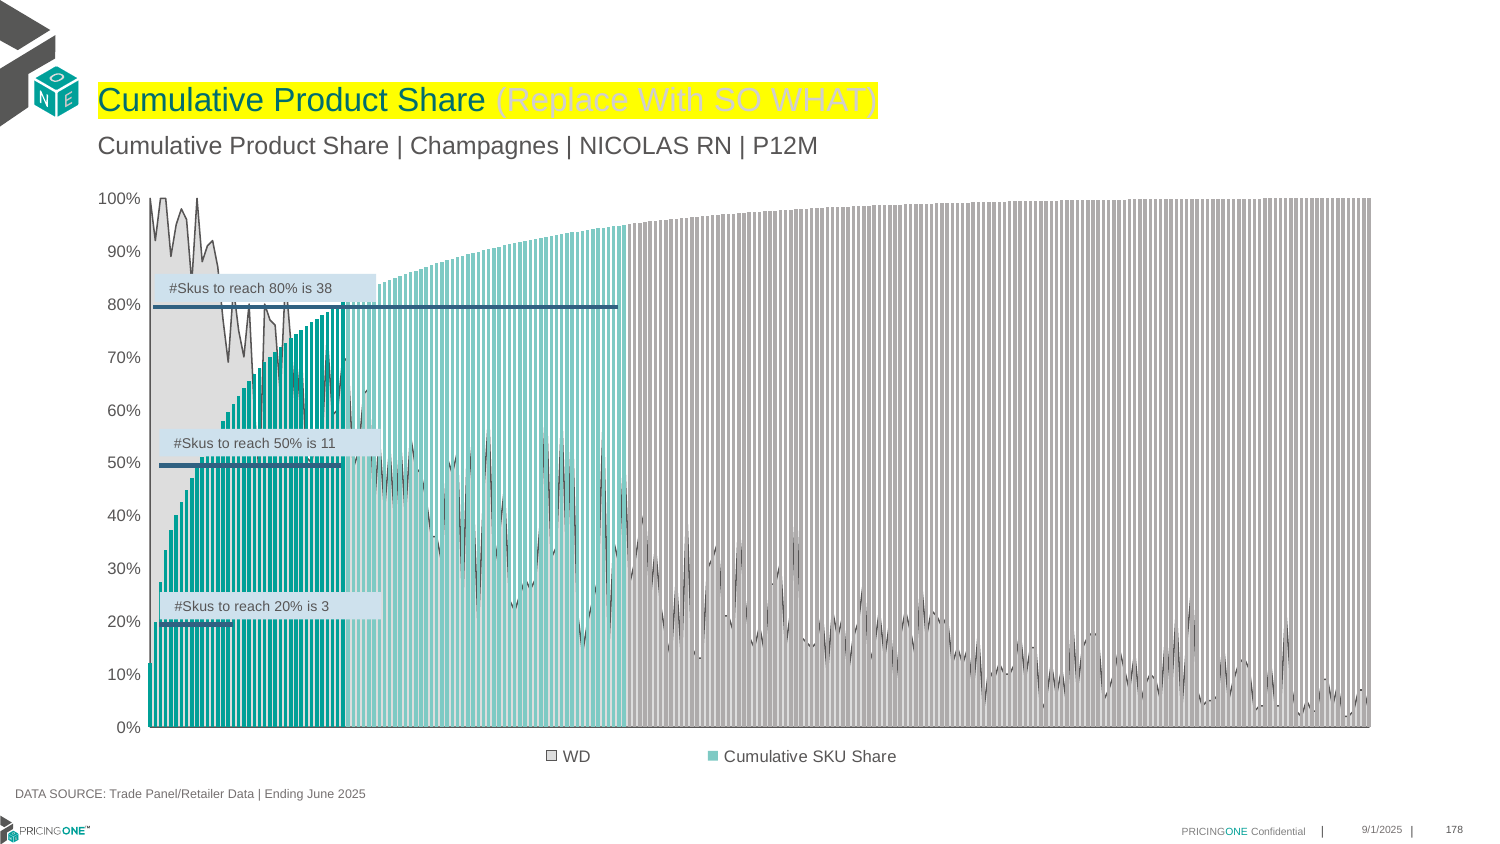

# Cumulative Product Share (Replace With SO WHAT)
Cumulative Product Share | Champagnes | NICOLAS RN | P12M

### Chart

| Category | WD | Cumulative SKU Share |
|---|---|---|
| Ruinart | 1.0 | 0.12035405769338932 |
| Ruinart | 0.92 | 0.19896659421081014 |
| Nicolas | 1.0 | 0.2746184487829732 |
| Deutz | 1.0 | 0.33384325383040037 |
| Heidsieck & | 0.89 | 0.37295328747770906 |
| Malard | 0.95 | 0.4009389484967891 |
| De Bligny | 0.98 | 0.4259155409541014 |
| Laurent Per | 0.96 | 0.44863326418596344 |
| Ayala | 0.84 | 0.47093535878882925 |
| Canard Duch | 1.0 | 0.4927693025379401 |
| Nicolas Feu | 0.88 | 0.5109051853910466 |
| Bollinger | 0.91 | 0.5286295752234056 |
| Besserat De | 0.92 | 0.5458539700184944 |
| Taittinger | 0.87 | 0.5628087231557669 |
| Ruinart | 0.77 | 0.5792415625320511 |
| Ruinart | 0.69 | 0.5952902039020291 |
| Ruinart | 0.83 | 0.6108405044780366 |
| Ruinart | 0.75 | 0.6259176914703907 |
| Deutz | 0.7 | 0.6409808173946991 |
| Demoiselle | 0.8 | 0.6551200484362438 |
| Ruinart | 0.6 | 0.6684089984218519 |
| Dom Perigno | 0.47 | 0.6792070715592566 |
| All Others | 0.8 | 0.6897202012883247 |
| Perrier Jou | 0.77 | 0.6996249830440062 |
| Savian | 0.76 | 0.7087357280159338 |
| Nicolas | 0.63 | 0.7178125610002217 |
| Besserat De | 0.85 | 0.7265734335143076 |
| Laurent Per | 0.73 | 0.735245390451046 |
| Dom Perigno | 0.59 | 0.7433160299484207 |
| Moët & Chan | 0.71 | 0.7509272033693628 |
| Taittinger | 0.51 | 0.7584114136170692 |
| Roederer | 0.5 | 0.7655159750275432 |
| Laurent Per | 0.55 | 0.7724381561142487 |
| Campari: Al | 0.54 | 0.7792920996648504 |
| Demoiselle | 0.74 | 0.7858730930710366 |
| Deutz | 0.59 | 0.7923937065967915 |
| Roederer | 0.6 | 0.7988175468895264 |
| Pommery | 0.7 | 0.8046384154995981 |
| Malard | 0.69 | 0.8103575481467513 |
| Veuve Clicq | 0.49 | 0.8152251590554933 |
| Nicolas | 0.52 | 0.8199393388982078 |
| Veuve Clicq | 0.63 | 0.8245856947656434 |
| Nicolas | 0.64 | 0.8290190668082699 |
| Roederer | 0.41 | 0.8333316790900338 |
| All Others | 0.55 | 0.8373514903077884 |
| Ruinart | 0.41 | 0.8412670841976754 |
| Henriot | 0.53 | 0.8451305694236285 |
| Moët & Chan | 0.38 | 0.8488782576186175 |
| Vesselle | 0.55 | 0.8525903795826675 |
| Bollinger | 0.4 | 0.8562015927054487 |
| Moët & Chan | 0.55 | 0.8598020532467833 |
| Nicolas | 0.49 | 0.8633669475571789 |
| Malard | 0.48 | 0.8668855230551888 |
| Ruinart | 0.43 | 0.8703358610170949 |
| De Bligny | 0.36 | 0.8736542730758668 |
| Campari: Al | 0.36 | 0.8768147048995377 |
| Roederer | 0.31 | 0.8799089669912291 |
| Nicolas Feu | 0.51 | 0.8829502932973369 |
| Nicolas Feu | 0.48 | 0.8858588665786608 |
| Besserat De | 0.52 | 0.8886305512269521 |
| Ayala | 0.23 | 0.8913993409494694 |
| Lanson | 0.56 | 0.894156964529715 |
| Pommery | 0.44 | 0.8968455234522071 |
| Krug | 0.18 | 0.8992689898859564 |
| Ruinart | 0.44 | 0.9015994051341094 |
| Roederer | 0.59 | 0.9039198949224655 |
| Veuve Clicq | 0.3 | 0.9062184659871034 |
| Canard Duch | 0.36 | 0.9085013217403962 |
| Malard | 0.45 | 0.9107804554462652 |
| Delamotte | 0.24 | 0.9130314670160428 |
| De Venoge | 0.22 | 0.9152349190909601 |
| Ruinart | 0.25 | 0.9173602081699767 |
| Louis Marti | 0.28 | 0.9194387648757827 |
| Henriot | 0.26 | 0.9214213754702185 |
| Vranken | 0.28 | 0.9233874436316595 |
| Piper Heids | 0.4 | 0.9253266303394837 |
| Deutz | 0.62 | 0.9271425759214961 |
| Canard Duch | 0.32 | 0.9289221281509198 |
| De Venoge | 0.34 | 0.9306222767019681 |
| Nicolas Feu | 0.59 | 0.9322426080138161 |
| Malard | 0.31 | 0.9338476375751439 |
| Deutz | 0.59 | 0.9354431552374995 |
| Vranken | 0.22 | 0.937013445689538 |
| Canard Duch | 0.14 | 0.9385593360529091 |
| Ruinart | 0.2 | 0.9400824805709123 |
| Roederer | 0.24 | 0.9415146417074436 |
| De Venoge | 0.28 | 0.9429343960192288 |
| Ruinart | 0.59 | 0.9443500147227653 |
| Dom Perigno | 0.14 | 0.9457552944056798 |
| Laurent Per | 0.35 | 0.9471481672638483 |
| Nicolas | 0.31 | 0.9484976162354053 |
| Canard Duch | 0.53 | 0.9498421024770638 |
| Ruinart | 0.27 | 0.9511832802321233 |
| Roederer | 0.31 | 0.9524959222902666 |
| Nicolas | 0.37 | 0.9537610048535496 |
| Pommery | 0.41 | 0.9549553685157797 |
| All Others | 0.24 | 0.9561125117037712 |
| Ruinart | 0.34 | 0.9571836342401894 |
| Bollinger | 0.23 | 0.9582212583497929 |
| All Others | 0.17 | 0.9592580553377467 |
| Veuve Clicq | 0.13 | 0.9602845133050787 |
| Henriot | 0.28 | 0.9612936017177661 |
| Roederer | 0.13 | 0.9622696052644637 |
| Nicolas | 0.41 | 0.9632414732029126 |
| Laurent Per | 0.15 | 0.9642104462155875 |
| Perrier Jou | 0.13 | 0.9651285512468031 |
| Piper Heids | 0.13 | 0.9660404528656455 |
| Nicolas | 0.3 | 0.9669345713690185 |
| Nicolas | 0.32 | 0.9678104931960971 |
| Canard Duch | 0.35 | 0.9686347199200668 |
| Louis Marti | 0.21 | 0.9694444720151659 |
| Deutz | 0.21 | 0.9702294104607727 |
| Moët & Chan | 0.18 | 0.9709994607166842 |
| Moët & Chan | 0.39 | 0.9717422159581541 |
| All Others | 0.26 | 0.9724841440779742 |
| Bollinger | 0.17 | 0.9731991907441777 |
| Perrier Jou | 0.15 | 0.9739109289237822 |
| Malard | 0.19 | 0.9746040568662674 |
| Laurent Per | 0.14 | 0.9752967712479278 |
| Deutz | 0.27 | 0.9759696347099943 |
| Nicolas | 0.27 | 0.9766321591514391 |
| Roederer | 0.31 | 0.9772855852547366 |
| Ruinart | 0.15 | 0.9779266045332881 |
| Nicolas | 0.22 | 0.9785552169870934 |
| Nicolas | 0.43 | 0.9791821751975991 |
| Ruinart | 0.17 | 0.9797777027854147 |
| Henriot | 0.16 | 0.9803637184742581 |
| Ruinart | 0.15 | 0.98093856802083 |
| Taittinger | 0.16 | 0.9815117633241024 |
| Laurent Per | 0.22 | 0.9820481517139612 |
| Ruinart | 0.1 | 0.9825828858605206 |
| All Others | 0.22 | 0.9830758503637679 |
| Besserat De | 0.17 | 0.9835204282505051 |
| Demoiselle | 0.21 | 0.9839588027248694 |
| Ayala | 0.1 | 0.9843781534012894 |
| De Venoge | 0.17 | 0.9847950227127603 |
| Nicolas | 0.2 | 0.9852036208077337 |
| Vesselle | 0.28 | 0.9856105646594077 |
| Ruinart | 0.12 | 0.9860142000244826 |
| Roederer | 0.15 | 0.986406669247286 |
| Delamotte | 0.22 | 0.9867925214968915 |
| Taittinger | 0.13 | 0.9871729974557736 |
| Nicolas | 0.2 | 0.9875365174208359 |
| Bollinger | 0.07 | 0.9878954882168247 |
| Nicolas | 0.17 | 0.9882445335530166 |
| Moët & Chan | 0.22 | 0.9885910975242592 |
| Demoiselle | 0.18 | 0.9889314580831288 |
| All Others | 0.13 | 0.9892441100667319 |
| Nicolas | 0.28 | 0.9895555213678604 |
| Lanson | 0.17 | 0.9898553529658926 |
| De Venoge | 0.22 | 0.9901489811515516 |
| Vesselle | 0.21 | 0.9904405415330862 |
| Pommery | 0.19 | 0.9907263120630727 |
| Pommery | 0.21 | 0.9909959537208892 |
| Bollinger | 0.12 | 0.9912639411354062 |
| All Others | 0.15 | 0.9915306878674486 |
| Vranken | 0.12 | 0.9917966074778412 |
| Pommery | 0.15 | 0.9920571507975104 |
| De Venoge | 0.07 | 0.9923164534347051 |
| Deutz | 0.18 | 0.9925728611461256 |
| Deutz | 0.03 | 0.9928292688575462 |
| Roederer | 0.11 | 0.993084849447317 |
| Deutz | 0.09 | 0.9933391893546132 |
| Ruinart | 0.12 | 0.993591461457785 |
| Besserat De | 0.1 | 0.9938424928784823 |
| Dom Perigno | 0.1 | 0.9940699513321618 |
| Roederer | 0.12 | 0.9942878978868693 |
| Pommery | 0.18 | 0.9945025359549778 |
| Piper Heids | 0.09 | 0.9947093163674138 |
| Taittinger | 0.15 | 0.9949003814685046 |
| Canard Duch | 0.15 | 0.9950720092108264 |
| Pommery | 0.03 | 0.9952432233923233 |
| De Venoge | 0.05 | 0.9954045121140234 |
| De Venoge | 0.12 | 0.9955658008357234 |
| Demoiselle | 0.06 | 0.9957266759965986 |
| Roederer | 0.11 | 0.9958863104749991 |
| Roederer | 0.04 | 0.9960393279802017 |
| Laurent Per | 0.21 | 0.9961915183637545 |
| Roederer | 0.07 | 0.9963420545040079 |
| All Others | 0.15 | 0.9964892821576623 |
| Roederer | 0.17 | 0.996635682689667 |
| Laurent Per | 0.18 | 0.9967820832216716 |
| Moët & Chan | 0.17 | 0.9969235210237778 |
| All Others | 0.05 | 0.997064545265059 |
| Henriot | 0.07 | 0.997203501702216 |
| Piper Heids | 0.1 | 0.9973341869228756 |
| Pommery | 0.15 | 0.9974644585827102 |
| Nicolas | 0.11 | 0.9975922488775956 |
| All Others | 0.07 | 0.9977163171250572 |
| Martel | 0.14 | 0.9978391446900441 |
| Roederer | 0.04 | 0.9979611451333813 |
| Nicolas | 0.08 | 0.9980752879210459 |
| Ruinart | 0.1 | 0.9981869493437614 |
| Canard Duch | 0.09 | 0.9982841361376062 |
| Perrier Jou | 0.05 | 0.9983738788366034 |
| Ruinart | 0.18 | 0.9984632079747757 |
| Nicolas Feu | 0.06 | 0.998546333700575 |
| Roederer | 0.22 | 0.9986249102573006 |
| Deutz | 0.03 | 0.9987034868140262 |
| Henriot | 0.16 | 0.9987737921542544 |
| Canard Duch | 0.27 | 0.9988432703728329 |
| Ruinart | 0.07 | 0.9989119214697617 |
| Henriot | 0.04 | 0.9989772640800915 |
| Nicolas | 0.05 | 0.999040125325472 |
| De Bligny | 0.05 | 0.9990980238409541 |
| All Others | 0.06 | 0.9991538545523119 |
| Nicolas Feu | 0.16 | 0.99920803102037 |
| All Others | 0.05 | 0.9992617939276034 |
| Pommery | 0.09 | 0.9993155568348367 |
| Bollinger | 0.12 | 0.9993676654987707 |
| Demoiselle | 0.13 | 0.9994156385544558 |
| Piper Heids | 0.11 | 0.9994611302451917 |
| Laurent Per | 0.03 | 0.9995062083751027 |
| Laurent Per | 0.04 | 0.9995496322617142 |
| Laurent Per | 0.04 | 0.9995909883442015 |
| Perrier Jou | 0.13 | 0.9996302766225643 |
| Roederer | 0.04 | 0.9996641886102038 |
| Malard | 0.04 | 0.9996935514287697 |
| Besserat De | 0.22 | 0.9997225006865107 |
| Demoiselle | 0.08 | 0.9997497957009522 |
| Ayala | 0.03 | 0.9997737822287948 |
| Nicolas Feu | 0.02 | 0.9997973551958125 |
| Roederer | 0.05 | 0.9998205146020053 |
| Laurent Per | 0.03 | 0.9998411926432489 |
| Roederer | 0.03 | 0.9998602164411929 |
| Roederer | 0.09 | 0.999879240239137 |
| Besserat De | 0.09 | 0.9998974369154313 |
| Malard | 0.04 | 0.9999131522267765 |
| Pommery | 0.08 | 0.9999284539772967 |
| Roederer | 0.02 | 0.9999429286061672 |
| Vesselle | 0.02 | 0.9999557489917382 |
| Pommery | 0.03 | 0.9999681558164843 |
| Besserat De | 0.07 | 0.9999805626412305 |
| Vranken | 0.07 | 0.9999904881010274 |
| Vesselle | 0.03 | 0.9999999999999994 |
#Skus to reach 80% is 38
#Skus to reach 50% is 11
#Skus to reach 20% is 3
DATA SOURCE: Trade Panel/Retailer Data | Ending June 2025

9/1/2025
178